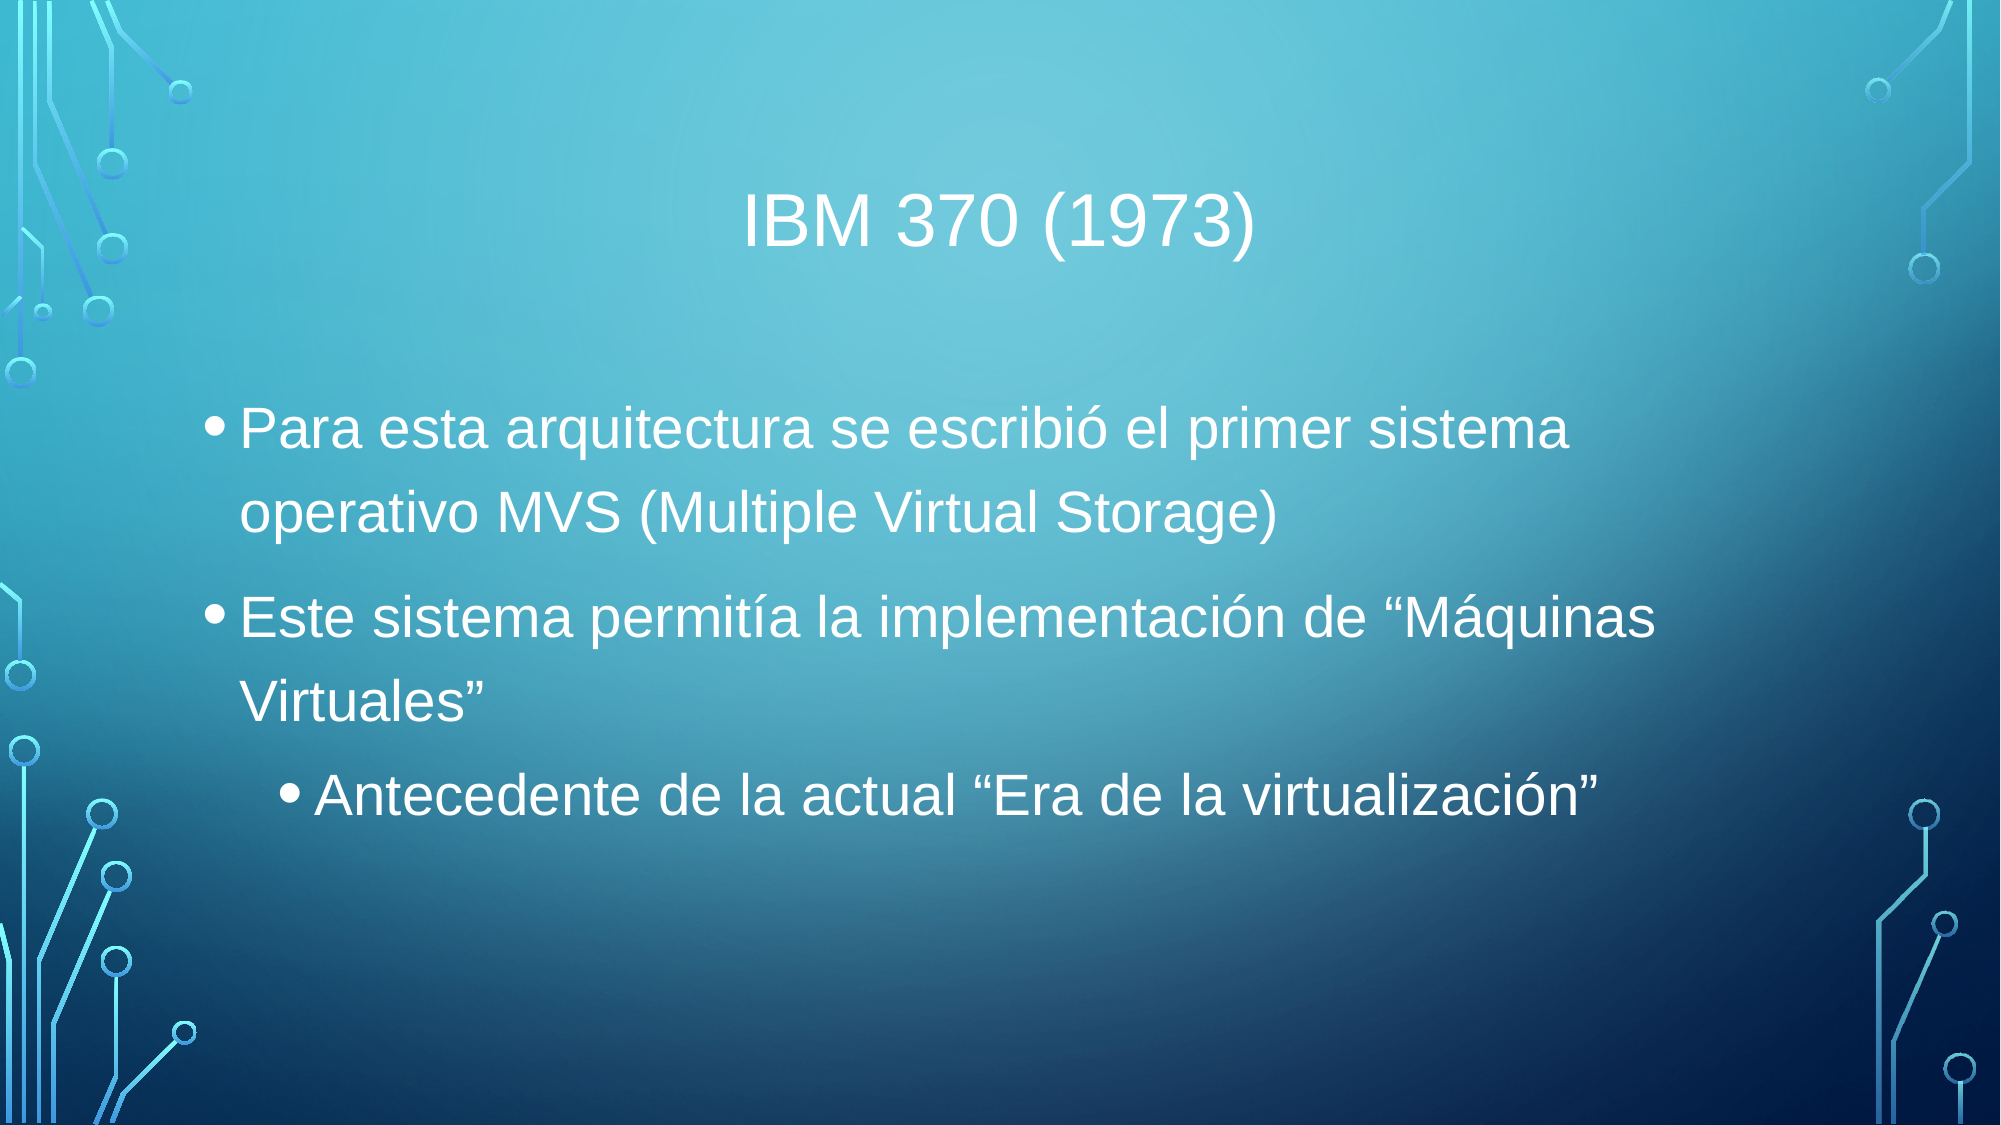

# Ibm 370 (1973)
Para esta arquitectura se escribió el primer sistema operativo MVS (Multiple Virtual Storage)
Este sistema permitía la implementación de “Máquinas Virtuales”
Antecedente de la actual “Era de la virtualización”